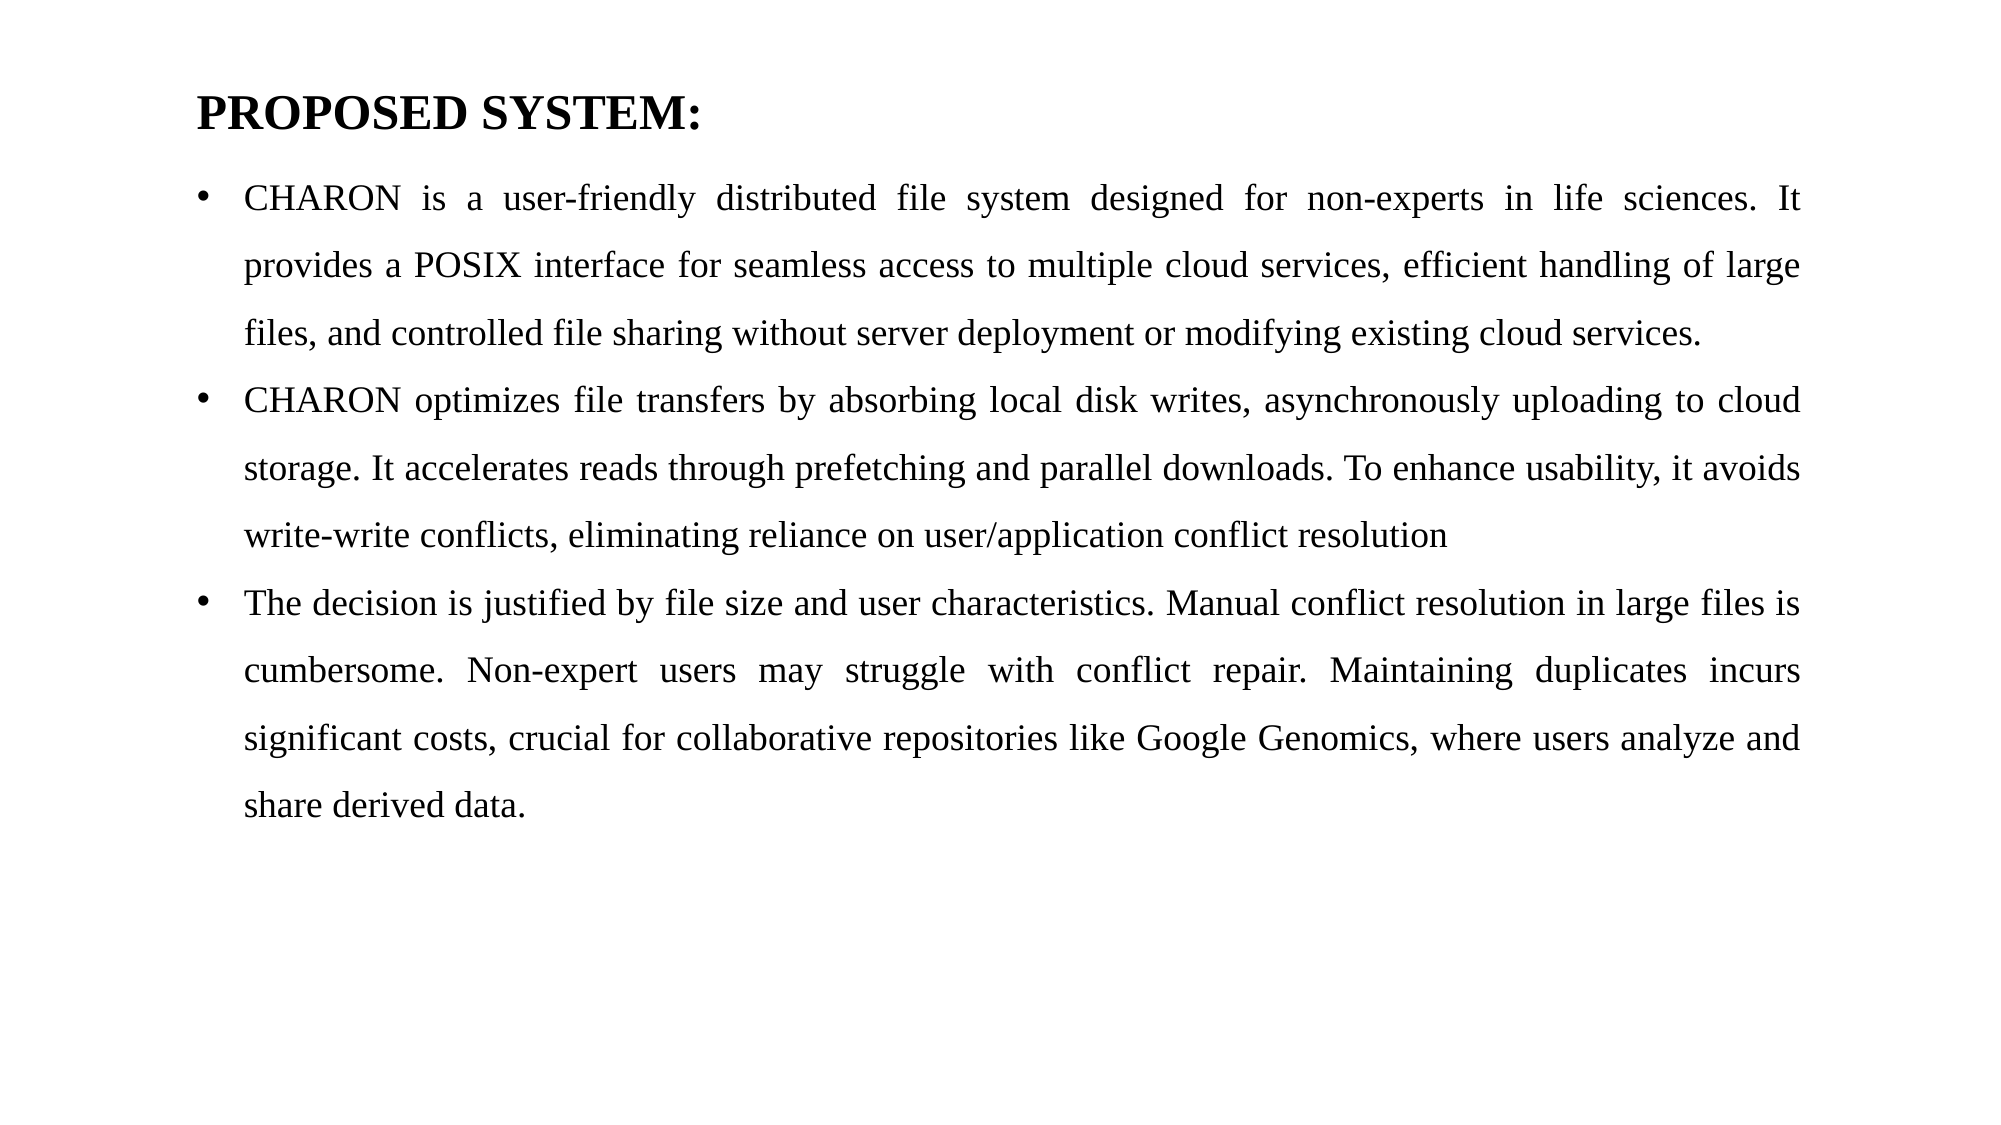

PROPOSED SYSTEM:
CHARON is a user-friendly distributed file system designed for non-experts in life sciences. It provides a POSIX interface for seamless access to multiple cloud services, efficient handling of large files, and controlled file sharing without server deployment or modifying existing cloud services.
CHARON optimizes file transfers by absorbing local disk writes, asynchronously uploading to cloud storage. It accelerates reads through prefetching and parallel downloads. To enhance usability, it avoids write-write conflicts, eliminating reliance on user/application conflict resolution
The decision is justified by file size and user characteristics. Manual conflict resolution in large files is cumbersome. Non-expert users may struggle with conflict repair. Maintaining duplicates incurs significant costs, crucial for collaborative repositories like Google Genomics, where users analyze and share derived data.